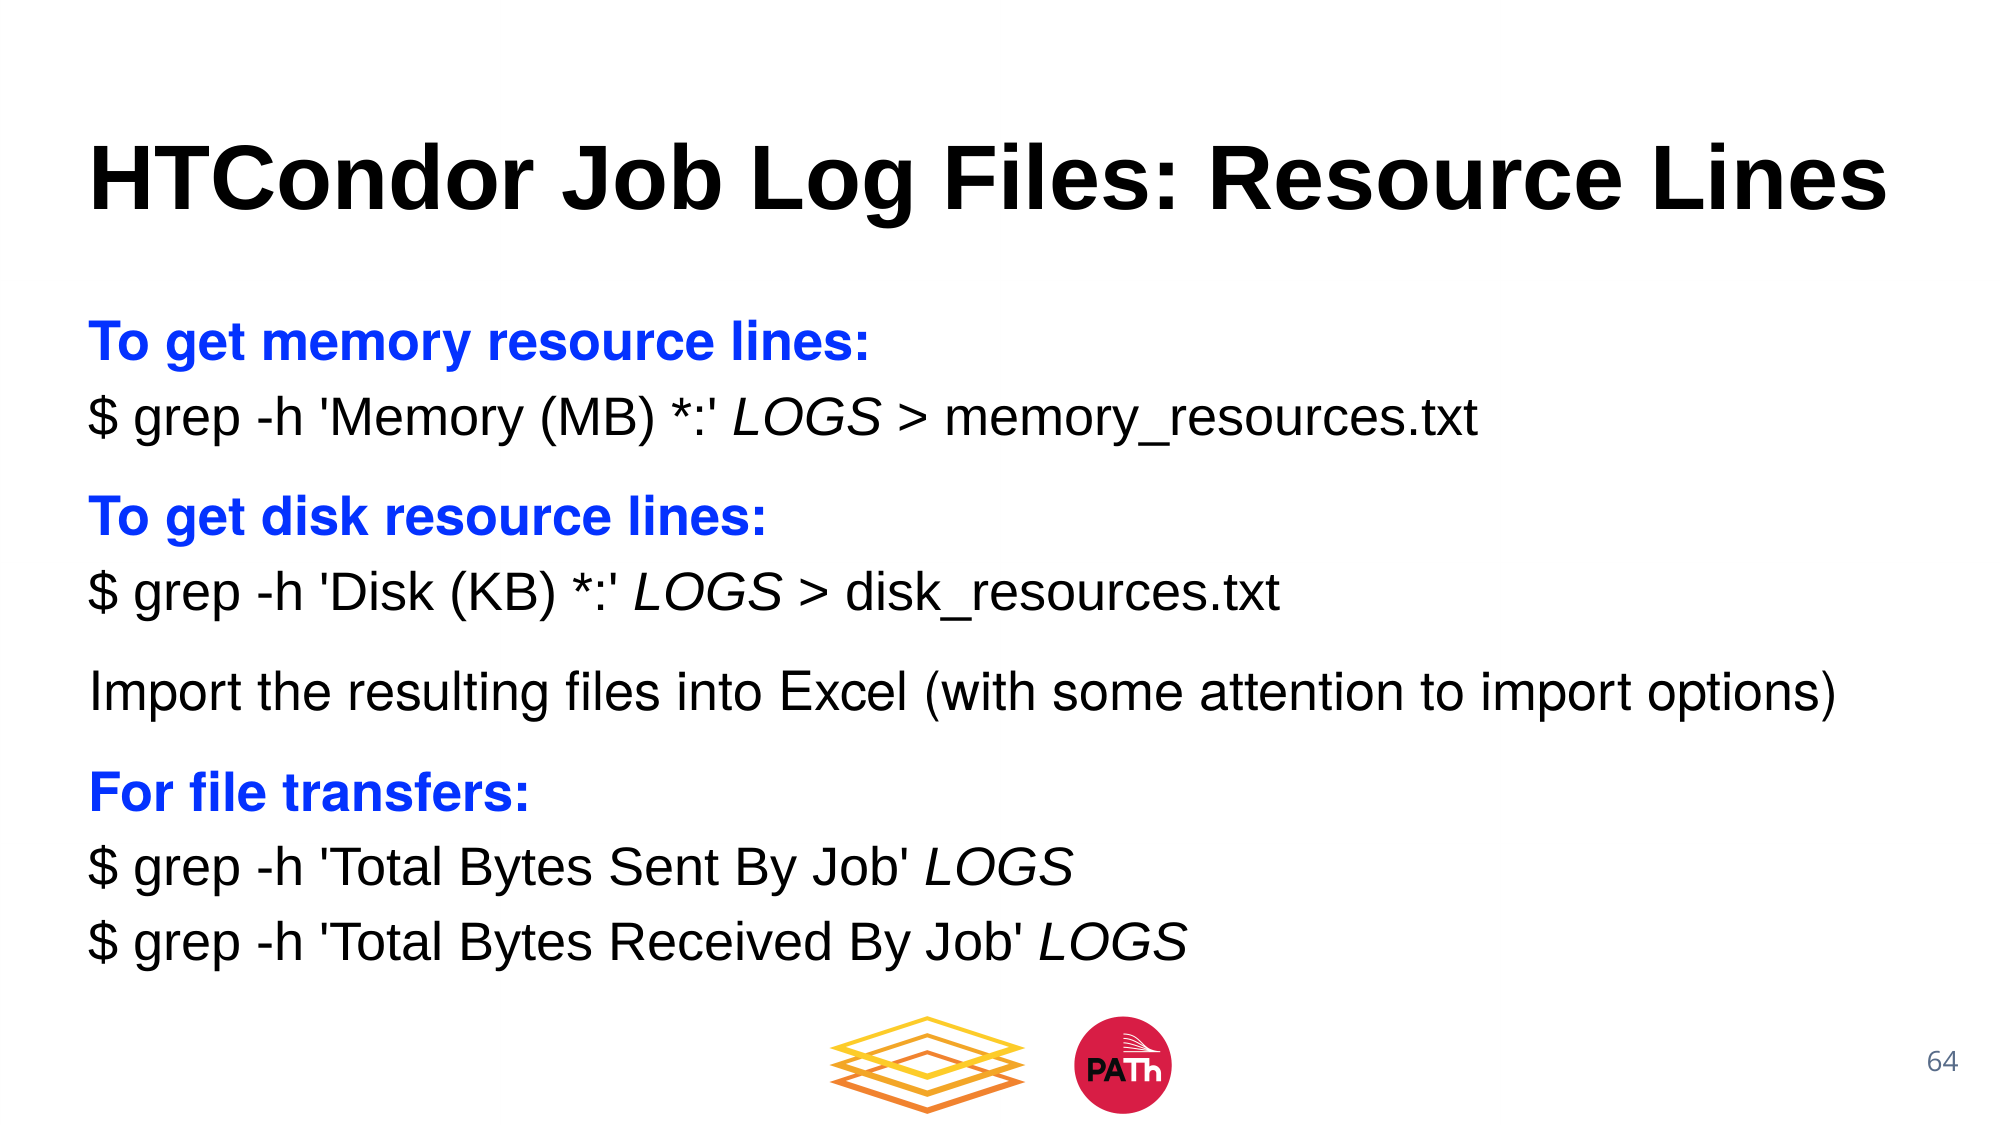

# HTCondor Job Log Files: Resource Lines
To get memory resource lines:
$ grep -h 'Memory (MB) *:' LOGS > memory_resources.txt
To get disk resource lines:
$ grep -h 'Disk (KB) *:' LOGS > disk_resources.txt
Import the resulting files into Excel (with some attention to import options)
For file transfers:
$ grep -h 'Total Bytes Sent By Job' LOGS
$ grep -h 'Total Bytes Received By Job' LOGS
64